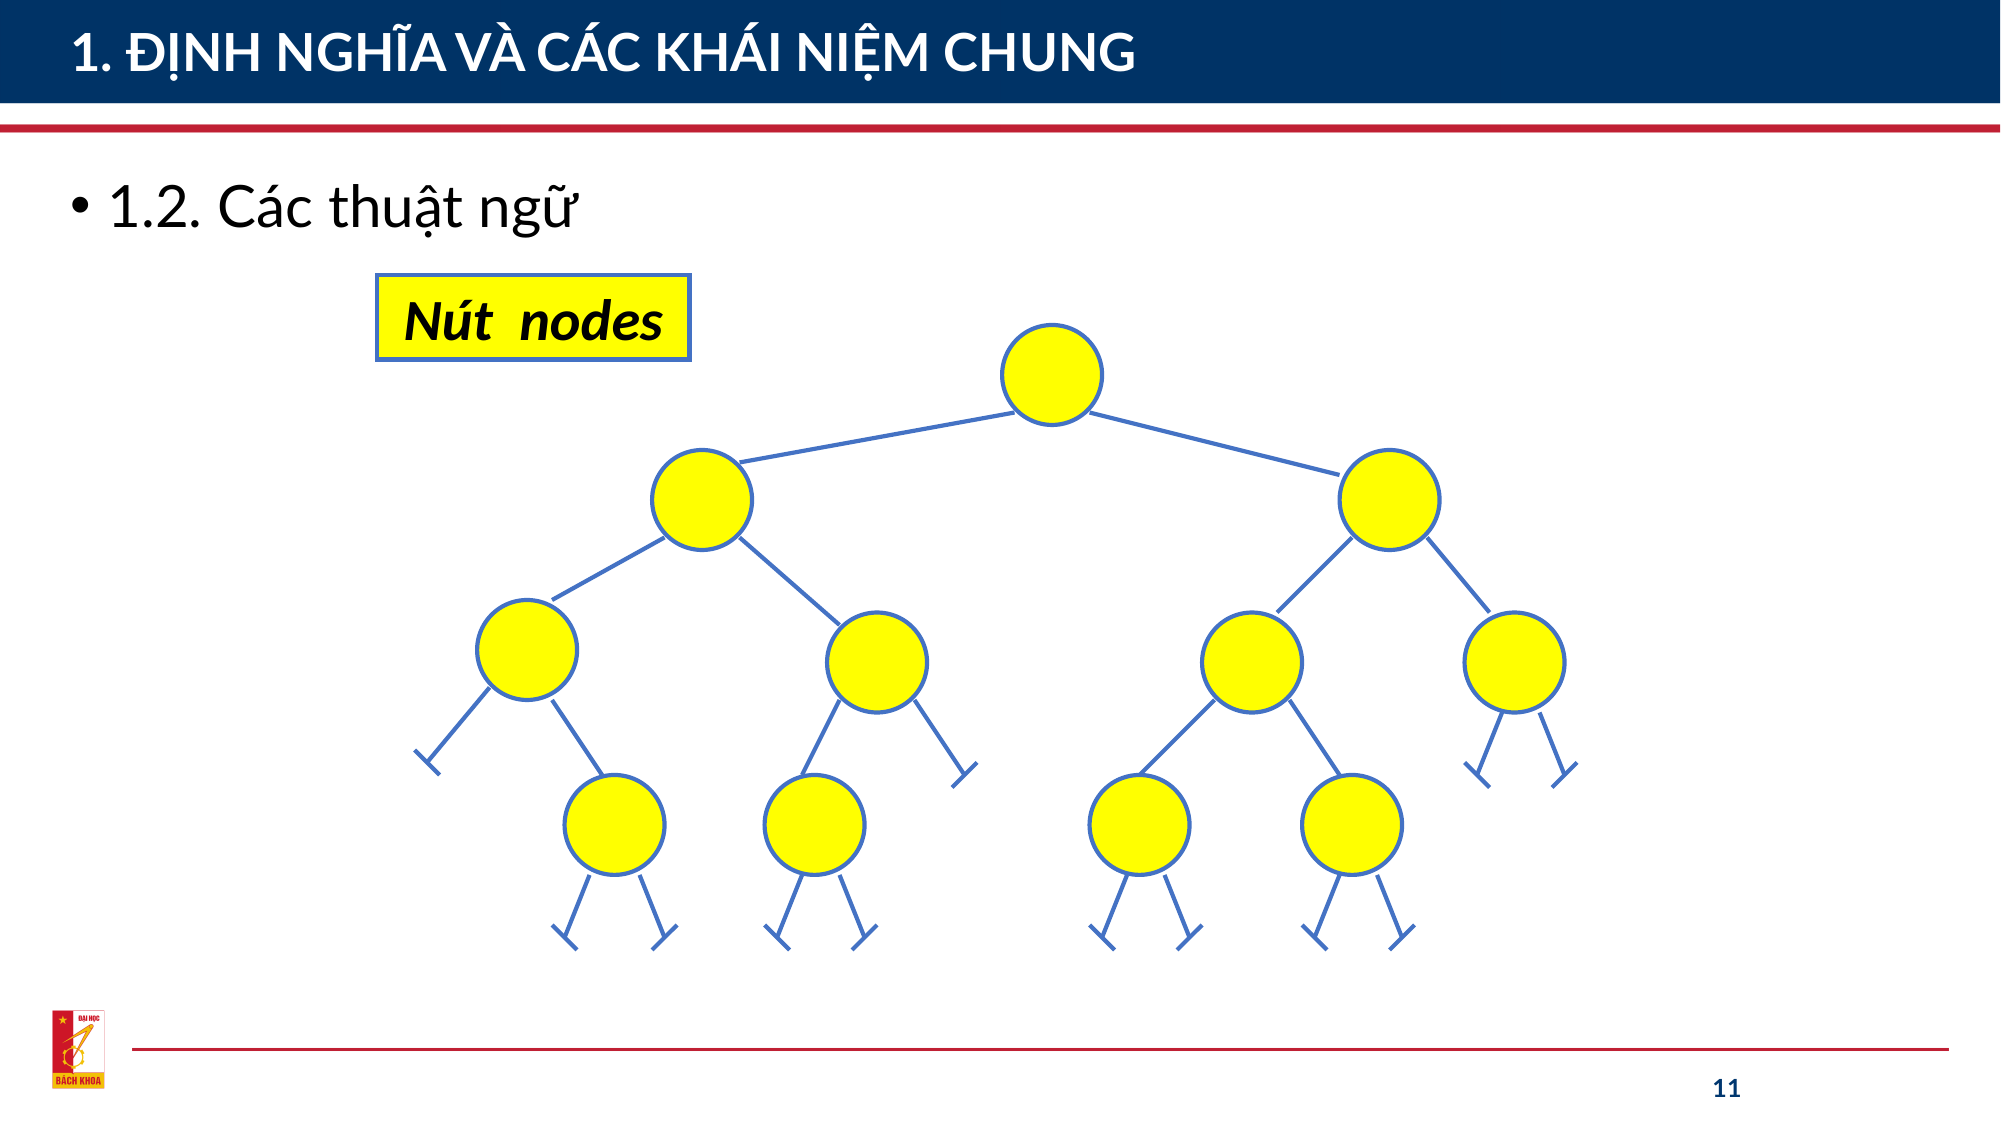

# 1. ĐỊNH NGHĨA VÀ CÁC KHÁI NIỆM CHUNG
1.2. Các thuật ngữ
Nút  nodes

11